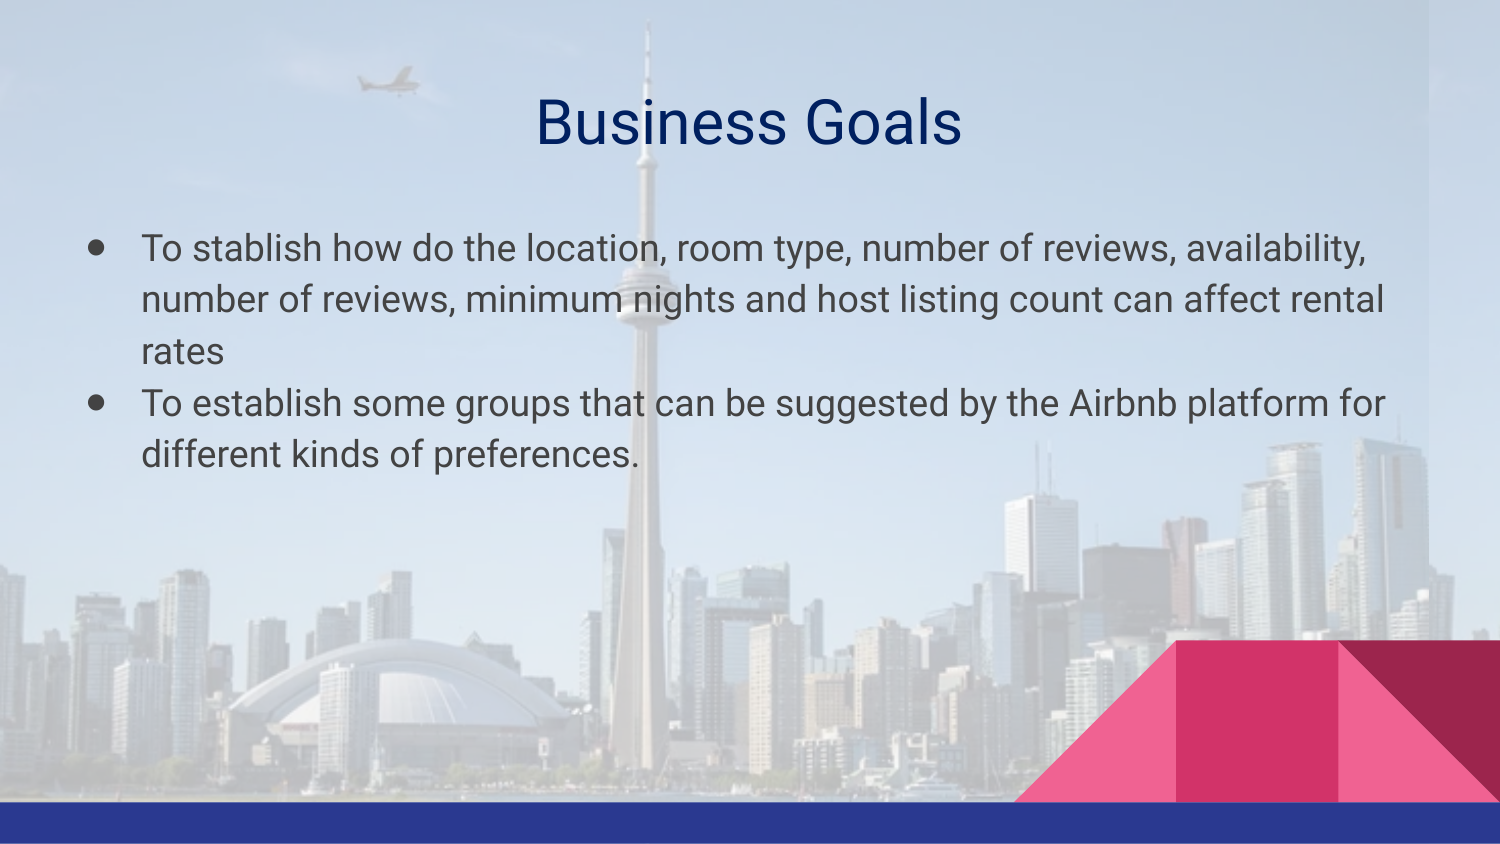

# Business Goals
To stablish how do the location, room type, number of reviews, availability, number of reviews, minimum nights and host listing count can affect rental rates
To establish some groups that can be suggested by the Airbnb platform for different kinds of preferences.